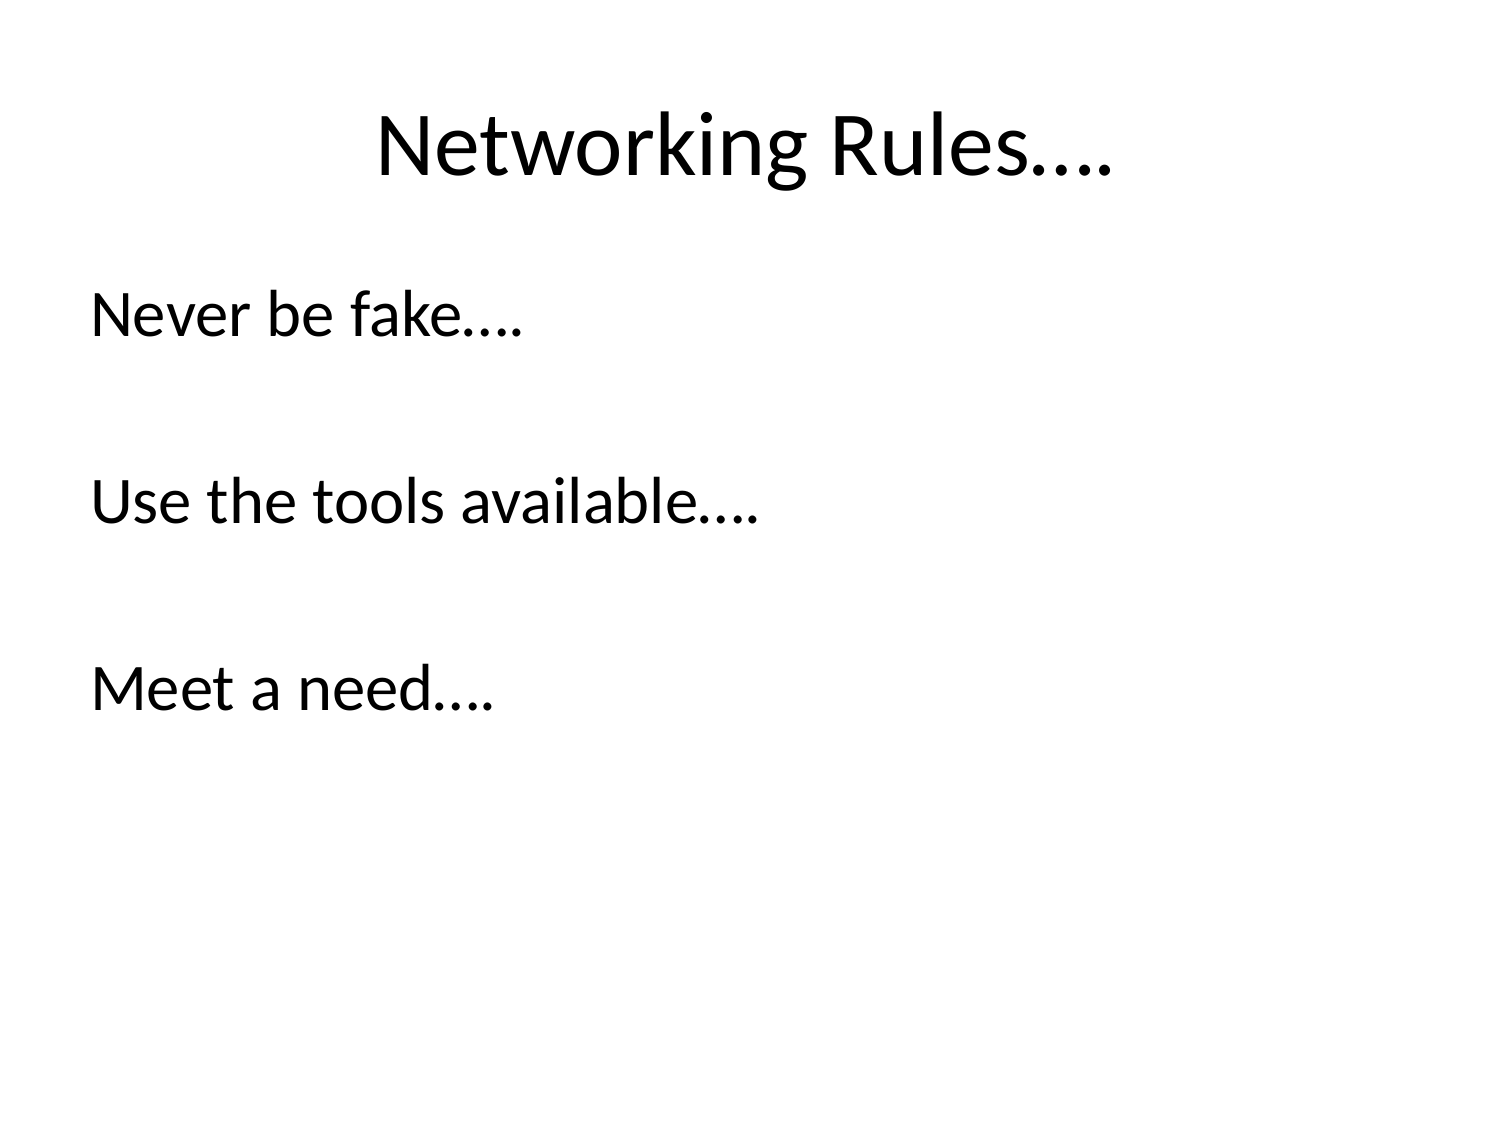

# Networking Rules….
Never be fake….

Use the tools available….

Meet a need….